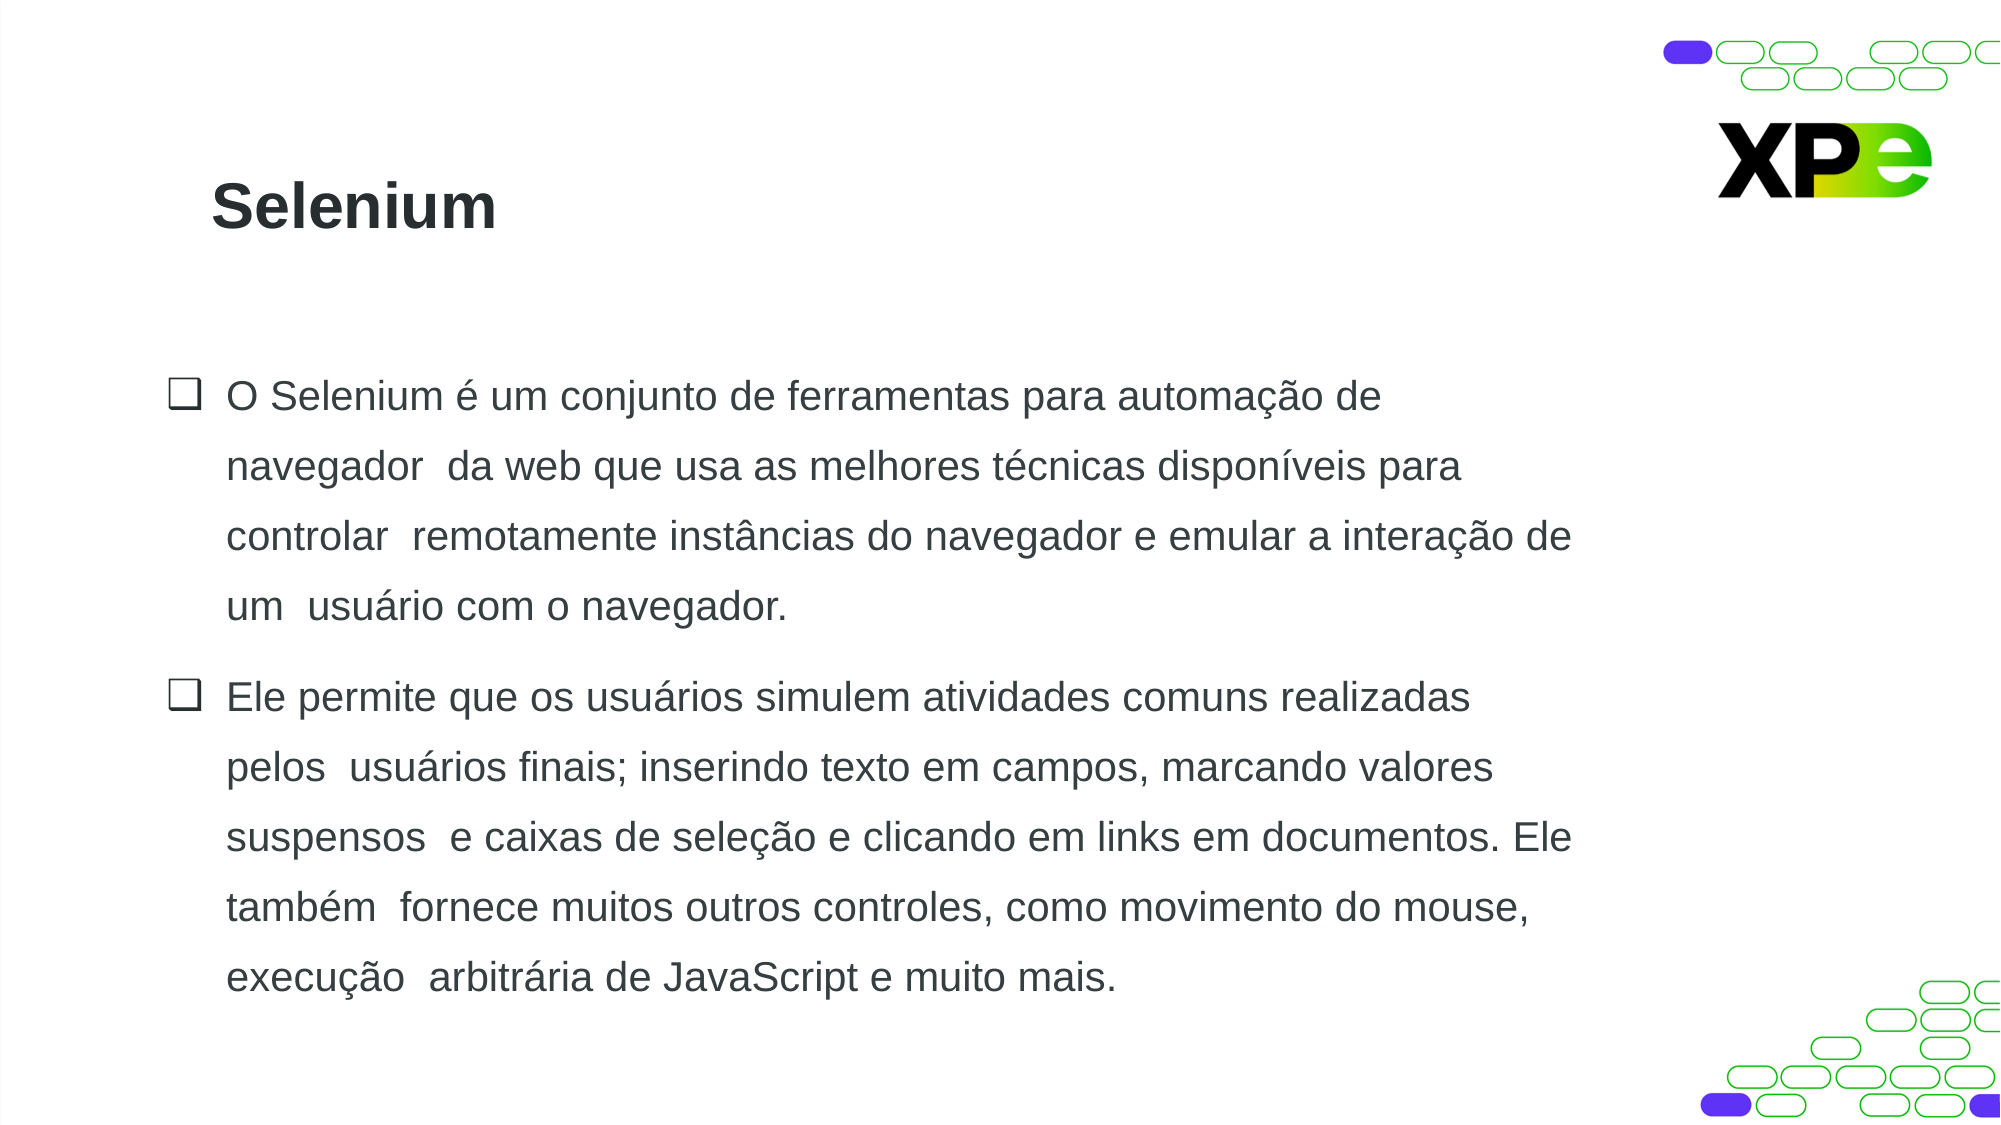

# Selenium
O Selenium é um conjunto de ferramentas para automação de navegador  da web que usa as melhores técnicas disponíveis para controlar  remotamente instâncias do navegador e emular a interação de um  usuário com o navegador.
Ele permite que os usuários simulem atividades comuns realizadas pelos  usuários finais; inserindo texto em campos, marcando valores suspensos  e caixas de seleção e clicando em links em documentos. Ele também  fornece muitos outros controles, como movimento do mouse, execução  arbitrária de JavaScript e muito mais.